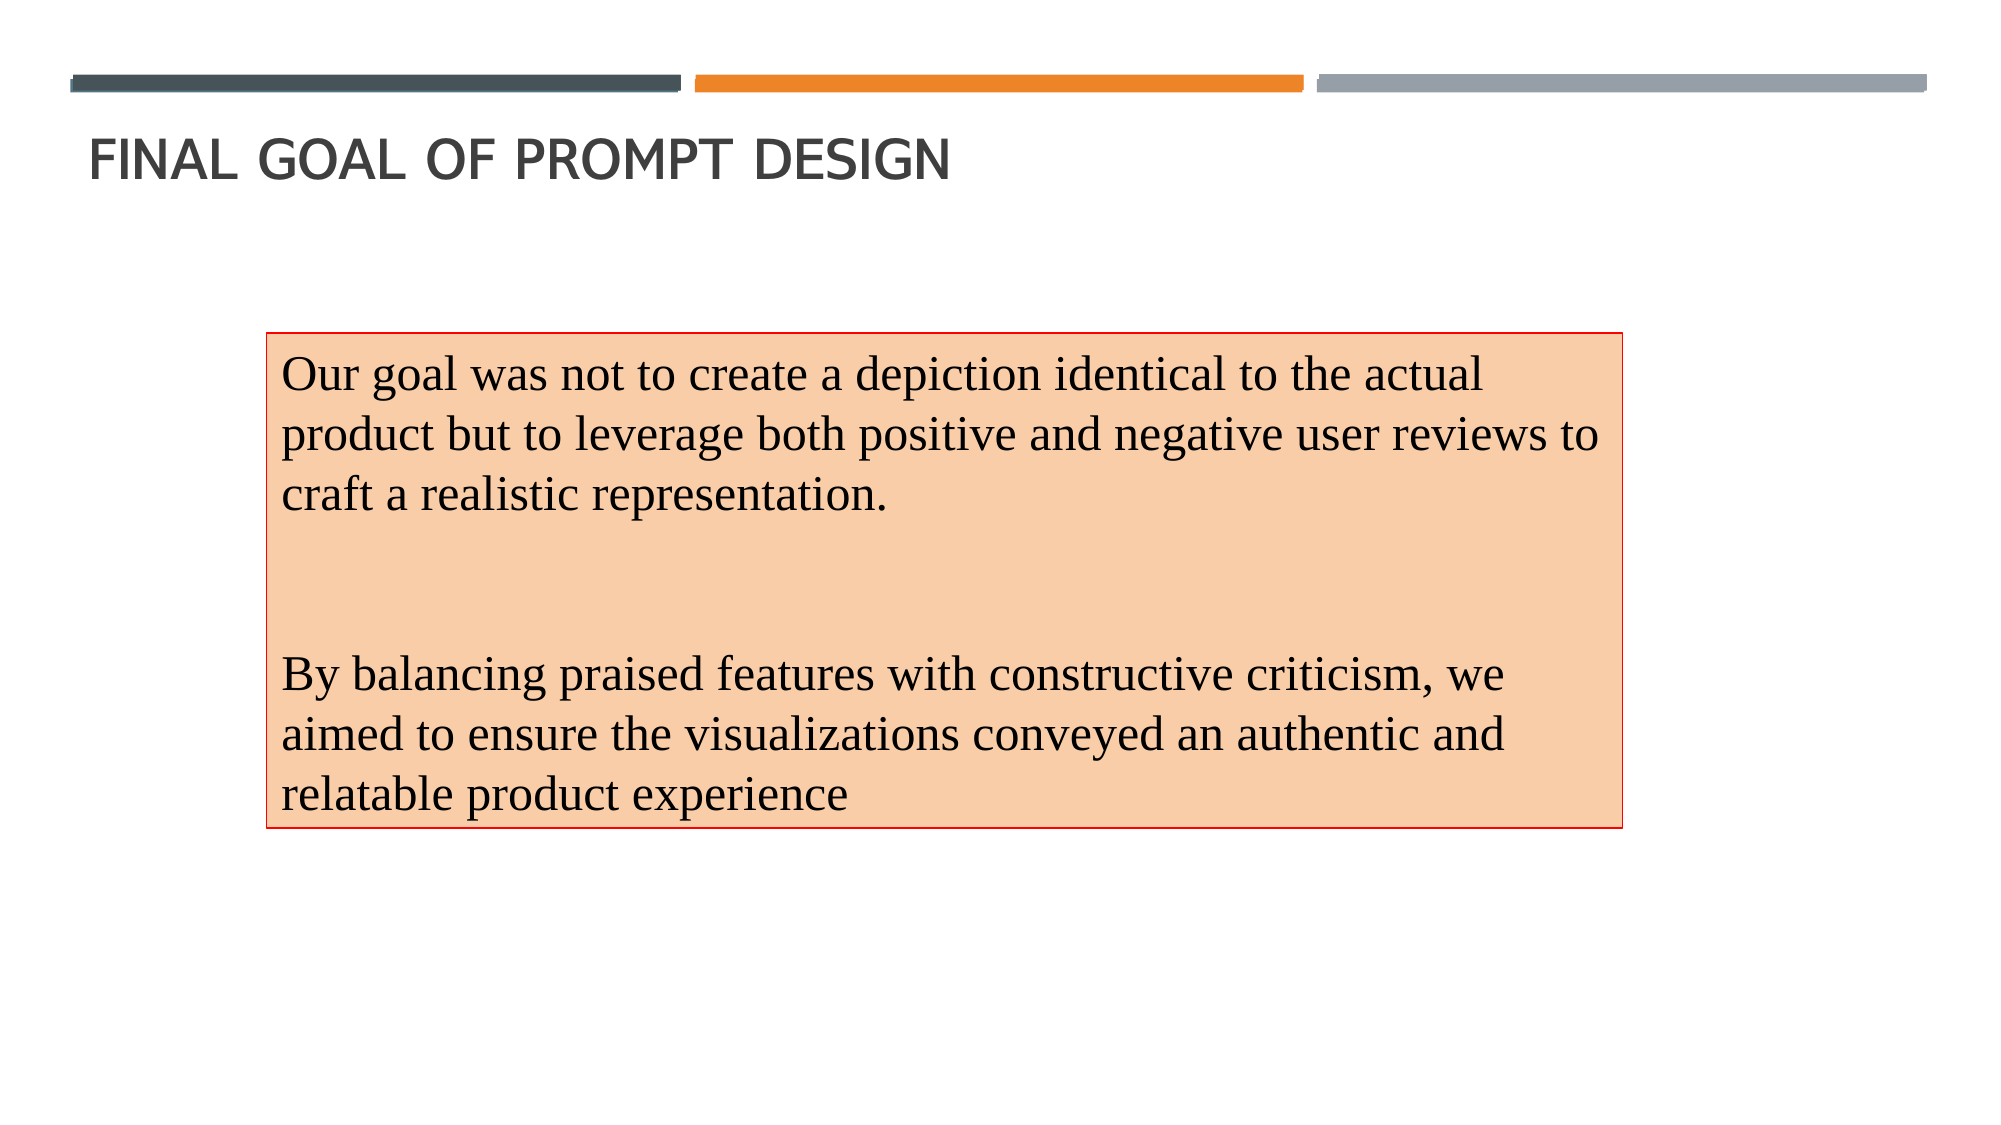

# FINAL GOAL OF PROMPT DESIGN
Our goal was not to create a depiction identical to the actual product but to leverage both positive and negative user reviews to craft a realistic representation.

By balancing praised features with constructive criticism, we aimed to ensure the visualizations conveyed an authentic and relatable product experience